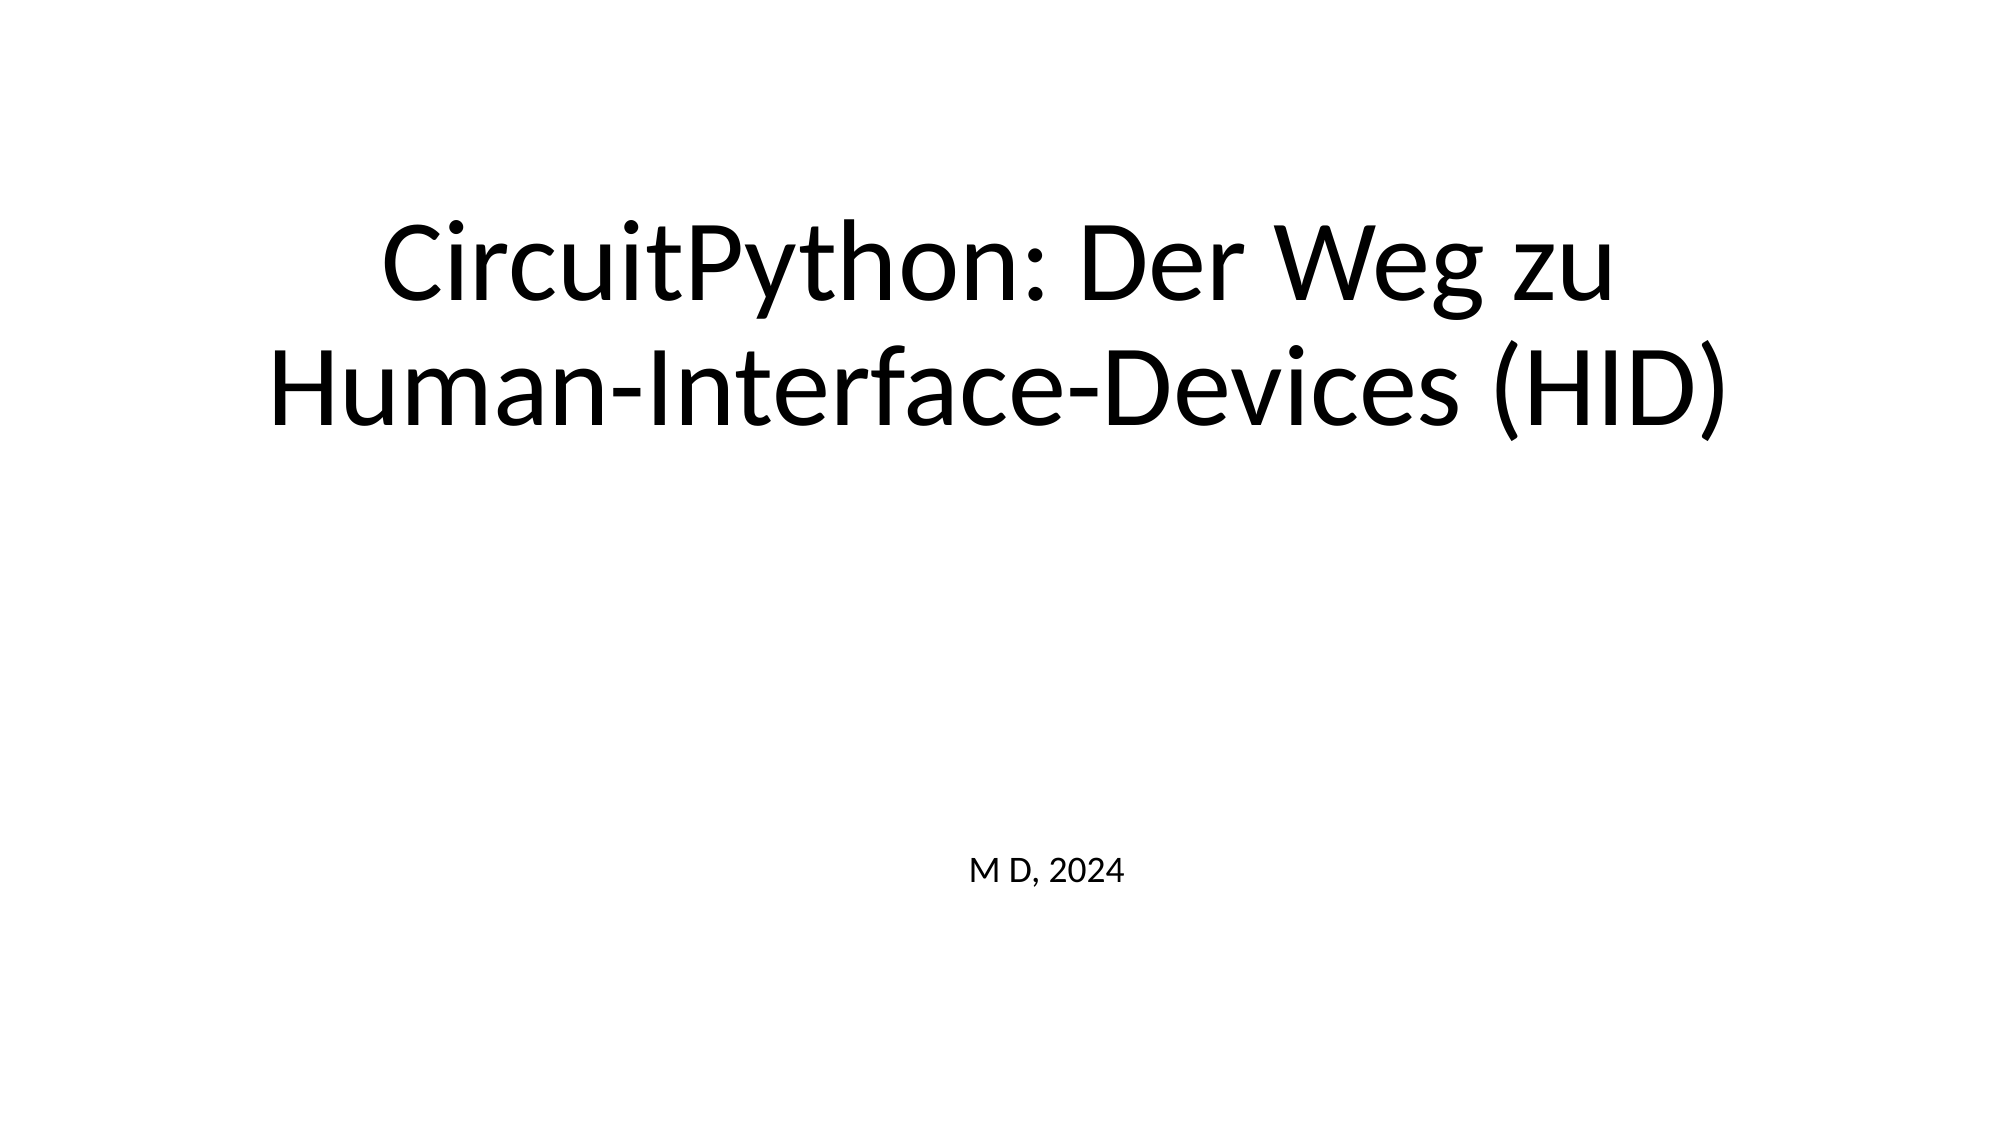

# CircuitPython: Der Weg zu Human-Interface-Devices (HID)
M D, 2024